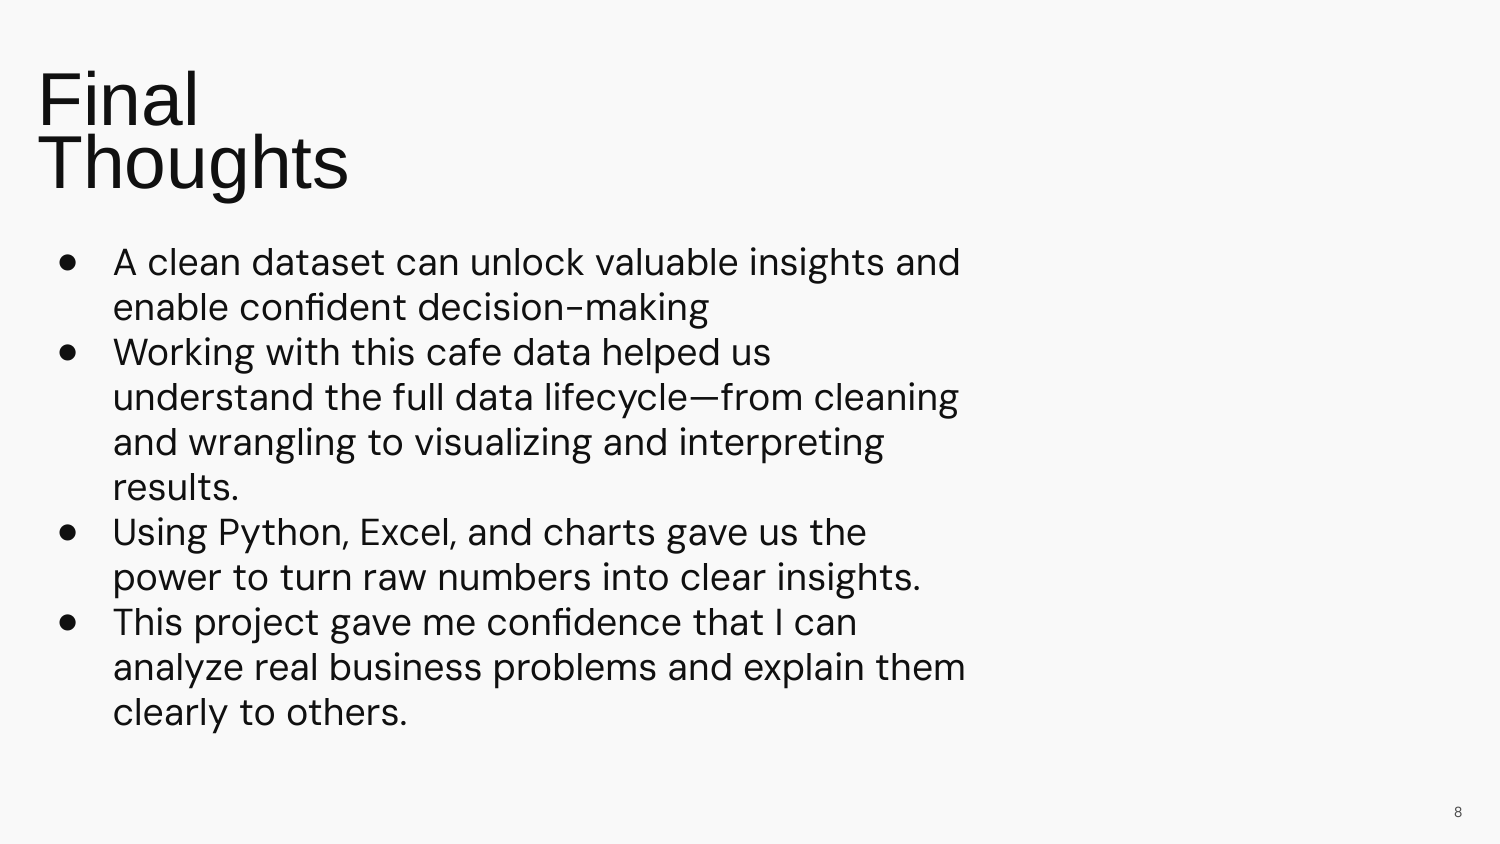

# Final Thoughts

A clean dataset can unlock valuable insights and enable confident decision-making
Working with this cafe data helped us understand the full data lifecycle—from cleaning and wrangling to visualizing and interpreting results.
Using Python, Excel, and charts gave us the power to turn raw numbers into clear insights.
This project gave me confidence that I can analyze real business problems and explain them clearly to others.